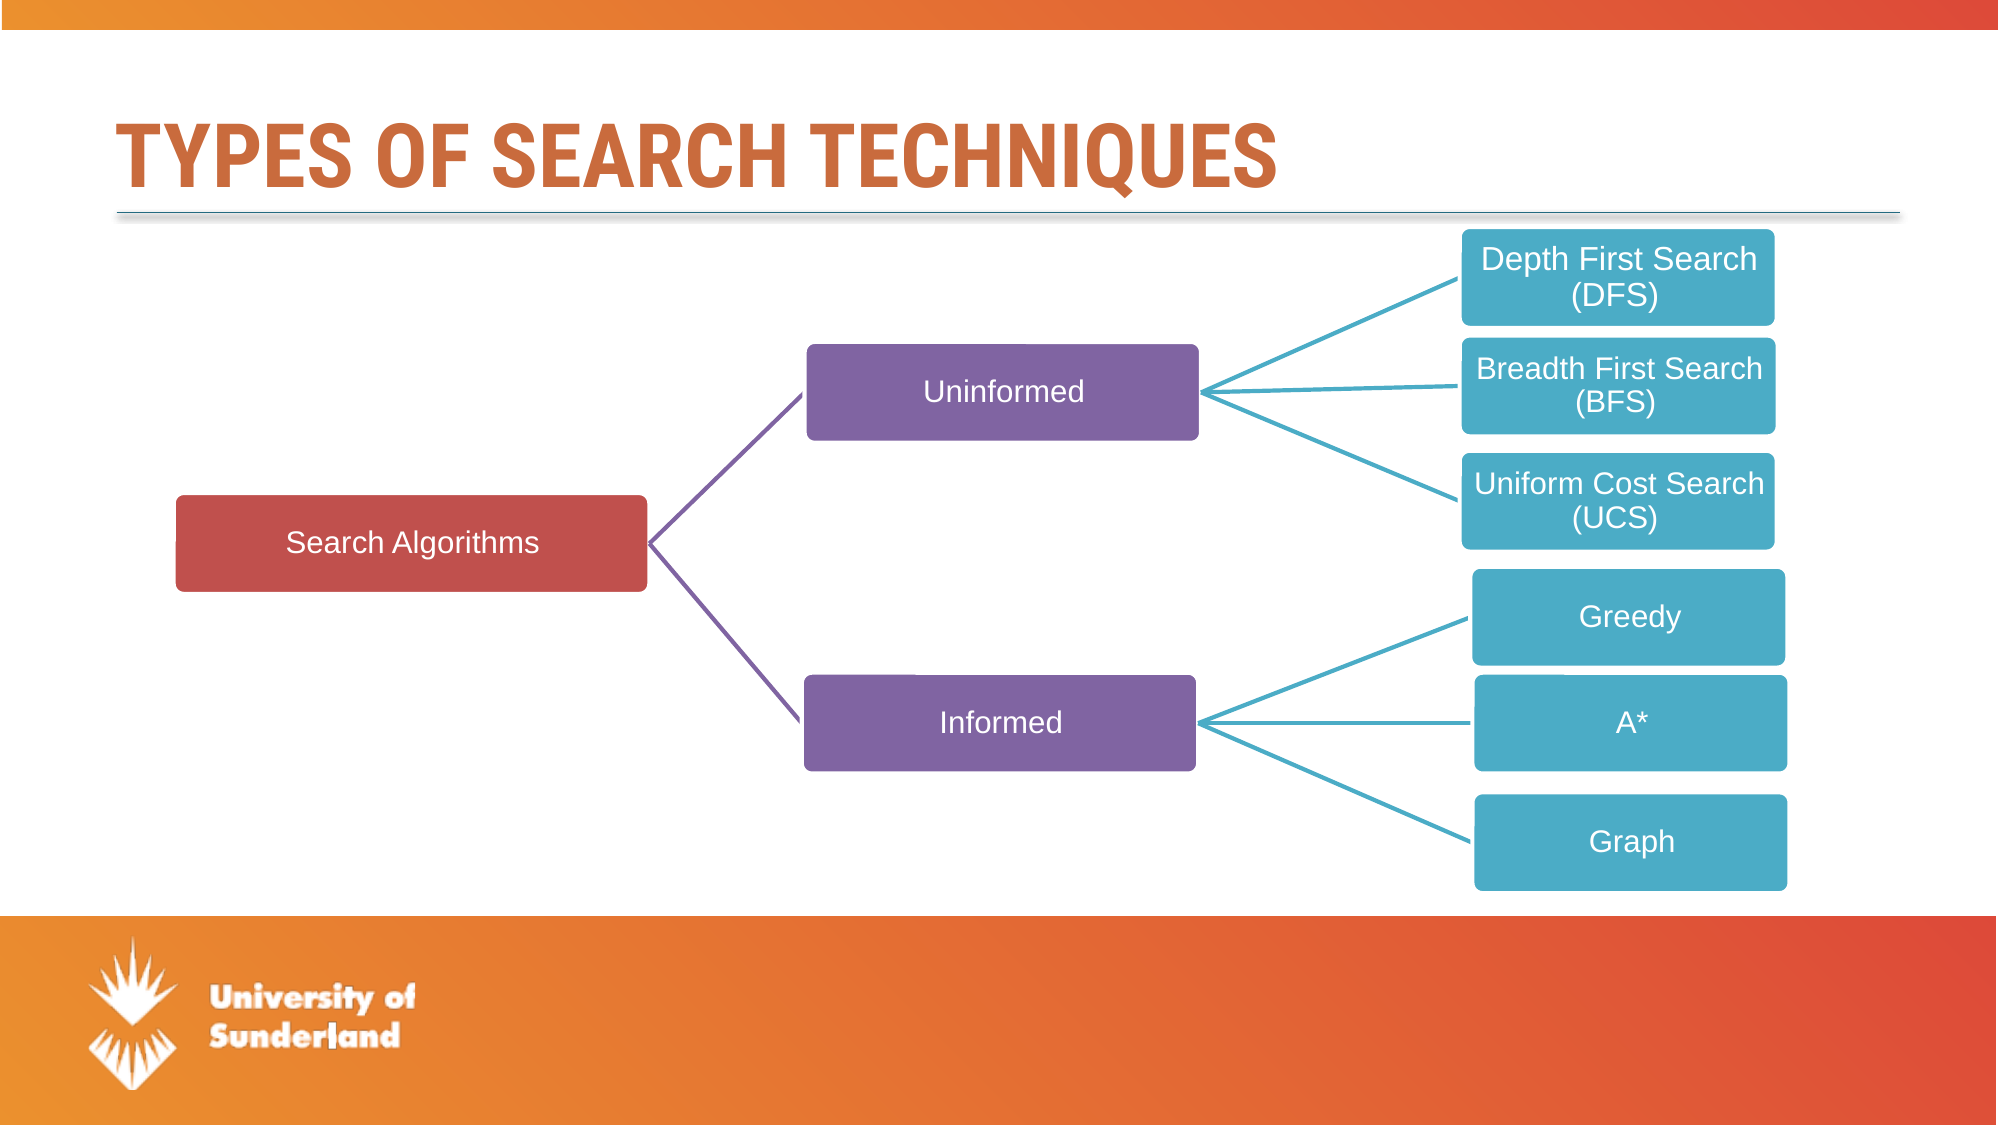

# Types of search Techniques
Search Algorithms

Uninformed

Depth First Search (DFS)

Breadth First Search (BFS)

Uniform Cost Search (UCS)

Informed

Greedy

A*

Graph